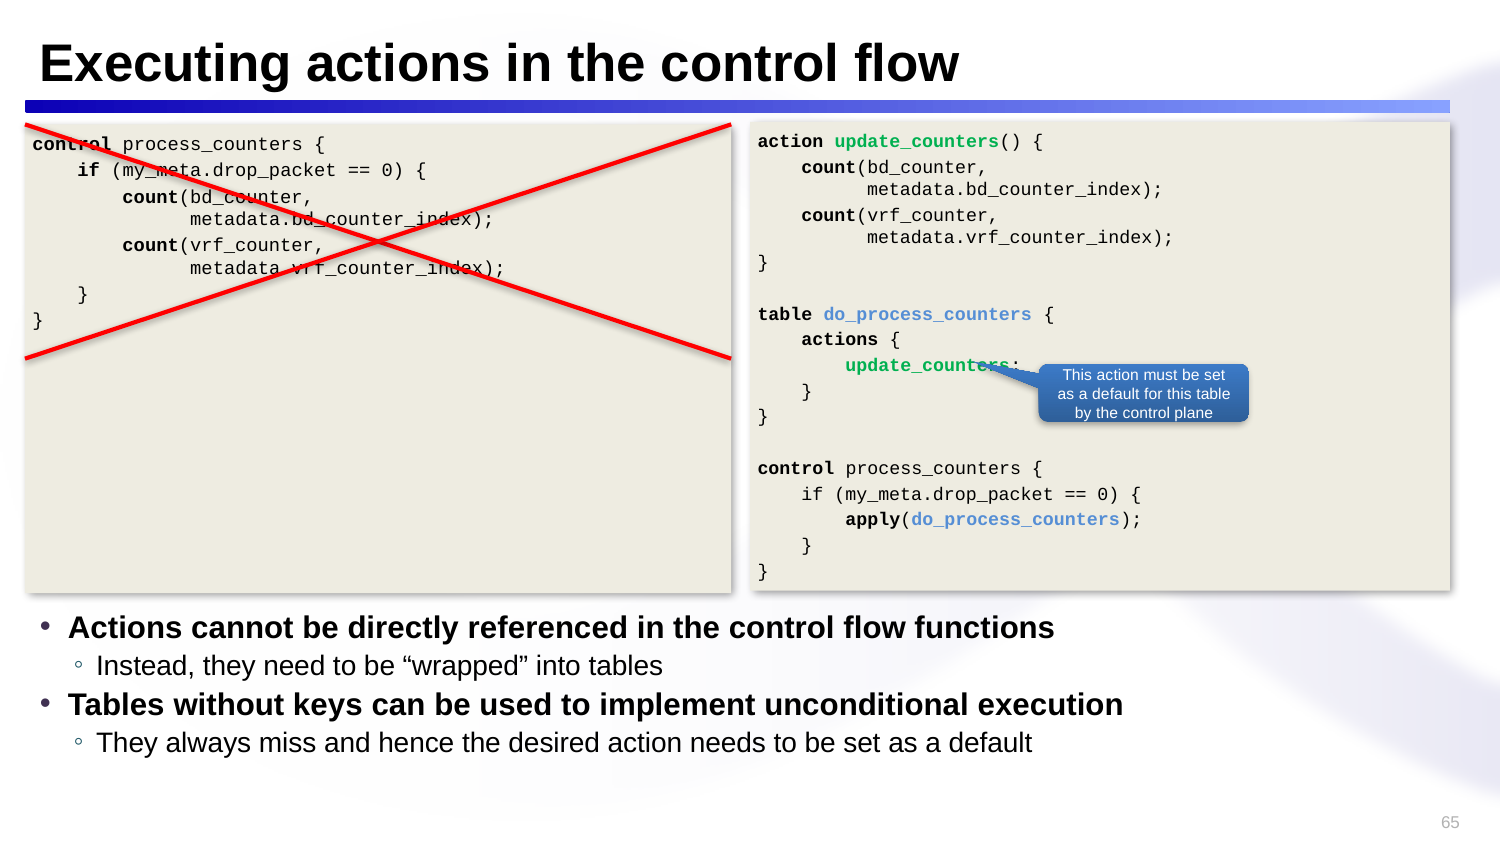

# Executing actions in the control flow
action update_counters() {
    count(bd_counter,
          metadata.bd_counter_index);
    count(vrf_counter,
          metadata.vrf_counter_index);
}

table do_process_counters {
    actions {
        update_counters;
    }
}

control process_counters {
    if (my_meta.drop_packet == 0) {
        apply(do_process_counters);
    }
}

control process_counters {
    if (my_meta.drop_packet == 0) {
        count(bd_counter,
              metadata.bd_counter_index);
        count(vrf_counter,
              metadata.vrf_counter_index);
    }
}

This action must be set as a default for this table by the control plane
Actions cannot be directly referenced in the control flow functions
Instead, they need to be “wrapped” into tables
Tables without keys can be used to implement unconditional execution
They always miss and hence the desired action needs to be set as a default

65